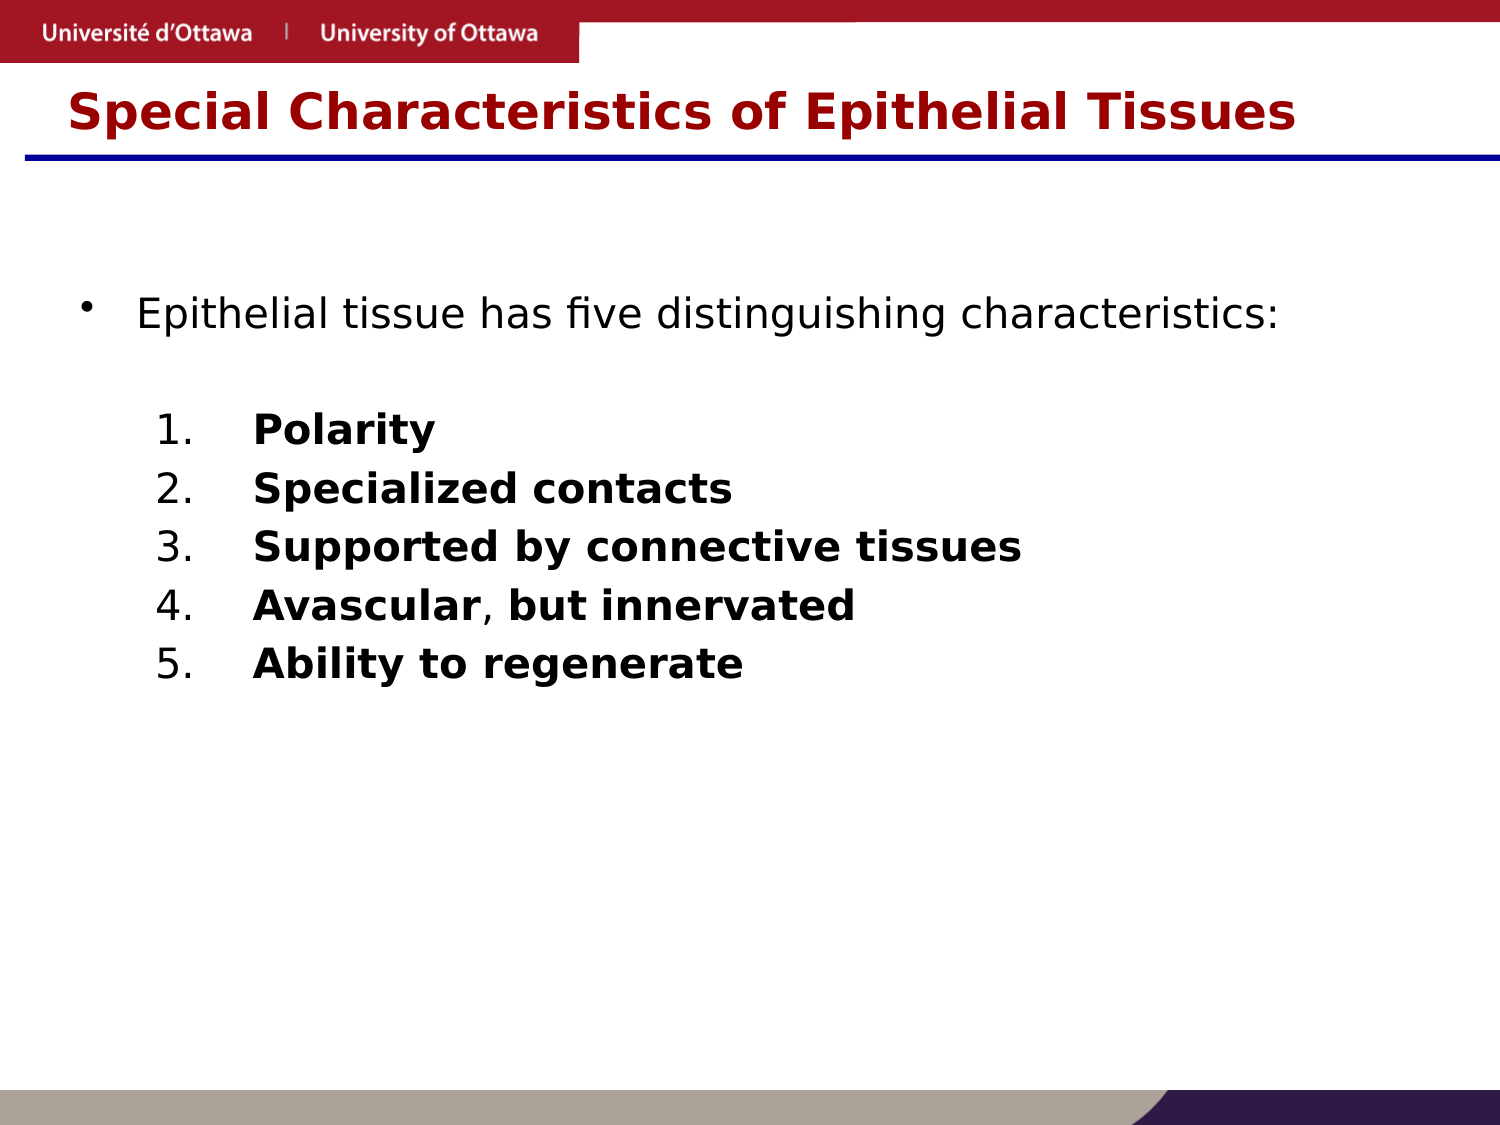

# Special Characteristics of Epithelial Tissues

Epithelial tissue has five distinguishing characteristics:

 Polarity
 Specialized contacts
 Supported by connective tissues
 Avascular, but innervated
 Ability to regenerate